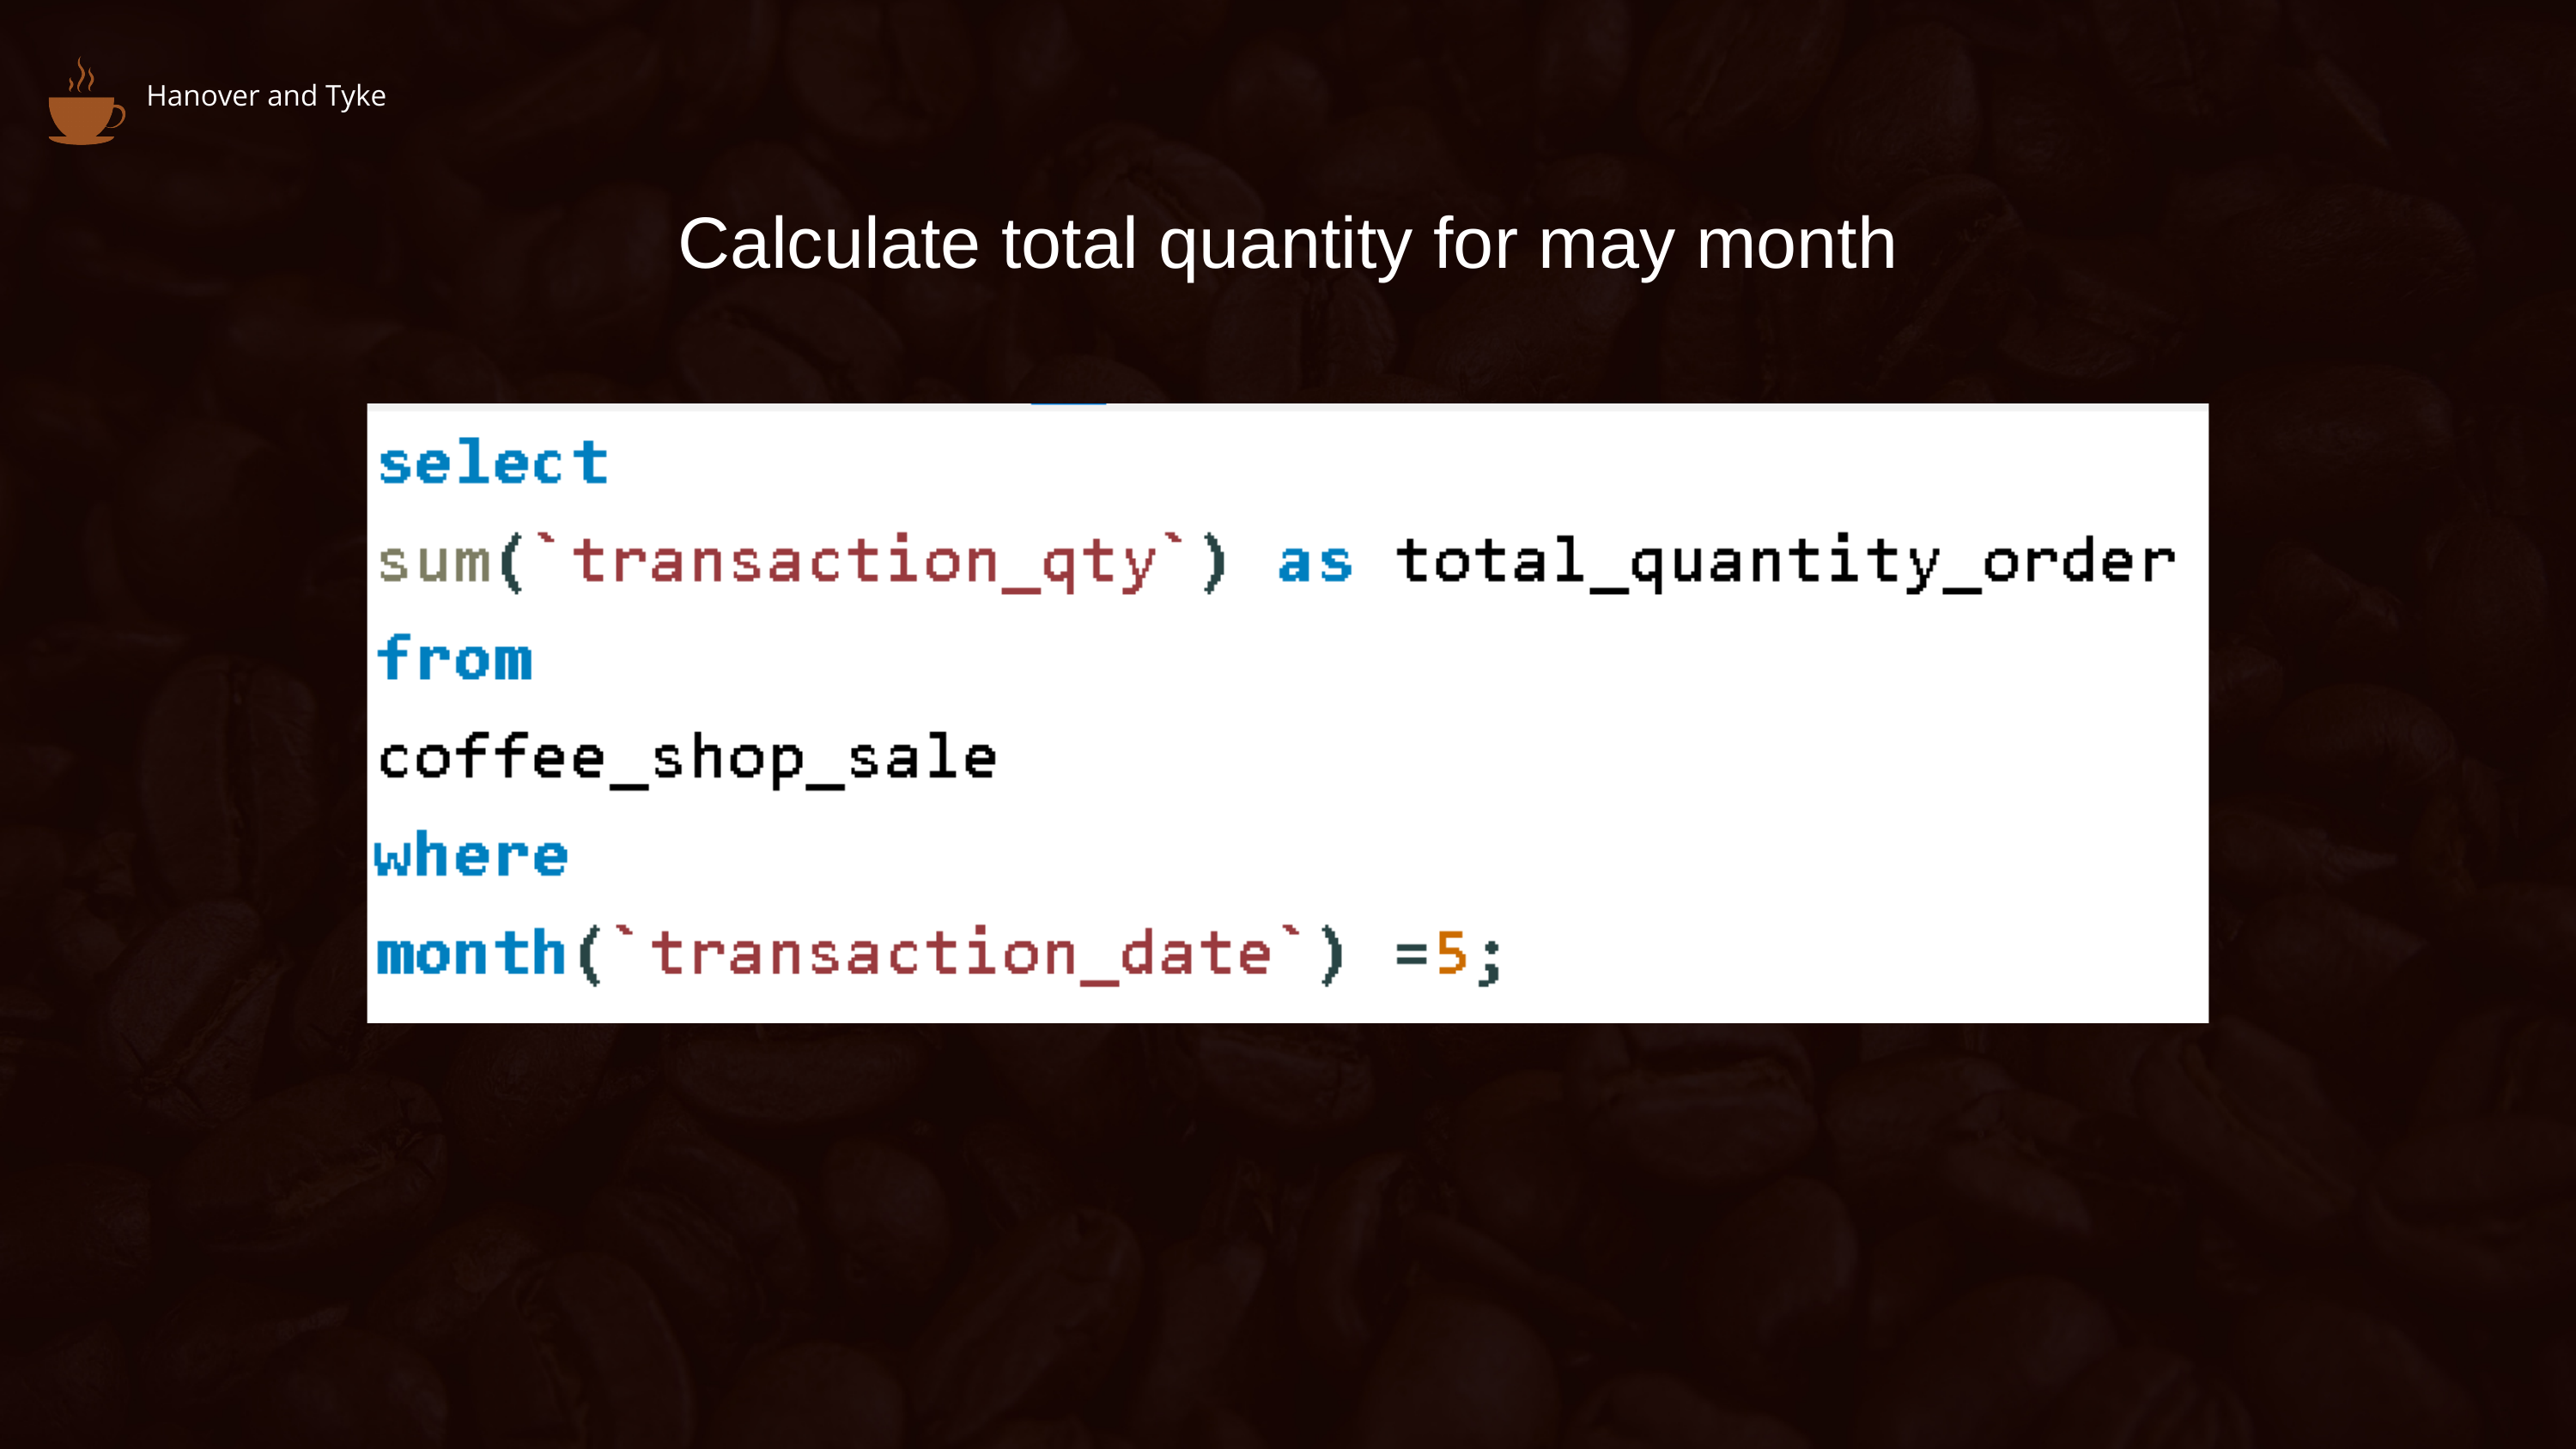

Hanover and Tyke
Calculate total quantity for may month